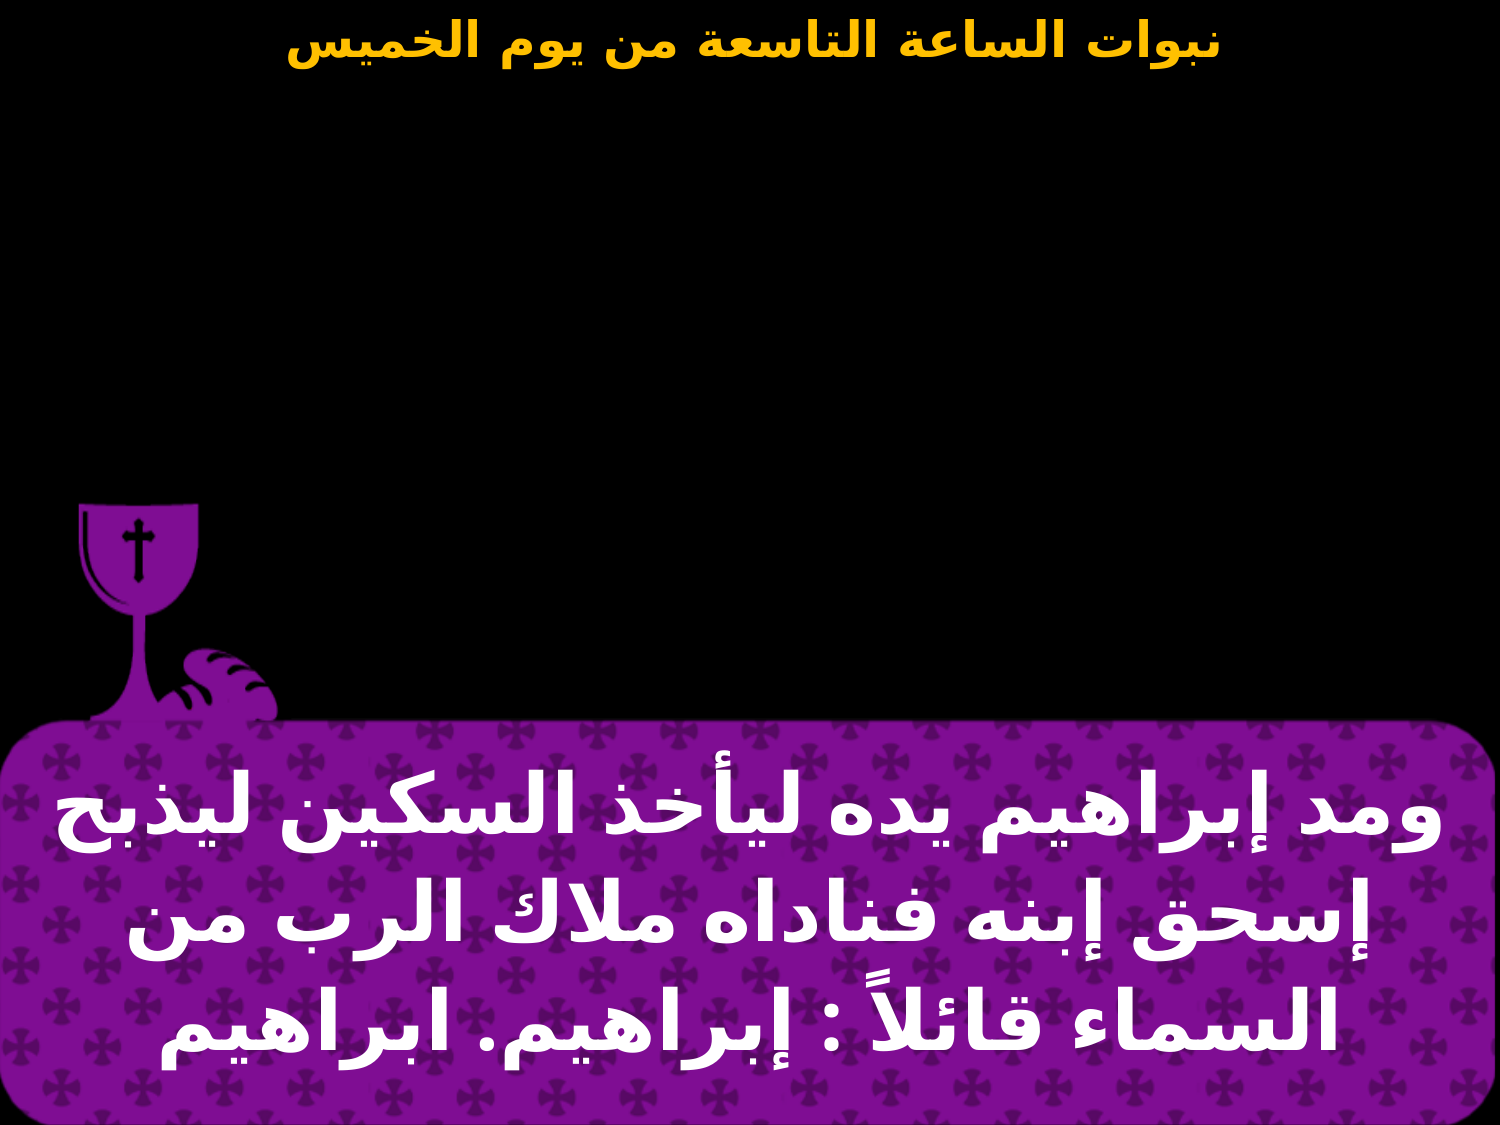

| ومد إبراهيم يده ليأخذ السكين ليذبح إسحق إبنه فناداه ملاك الرب من السماء قائلاً : إبراهيم. ابراهيم |
| --- |